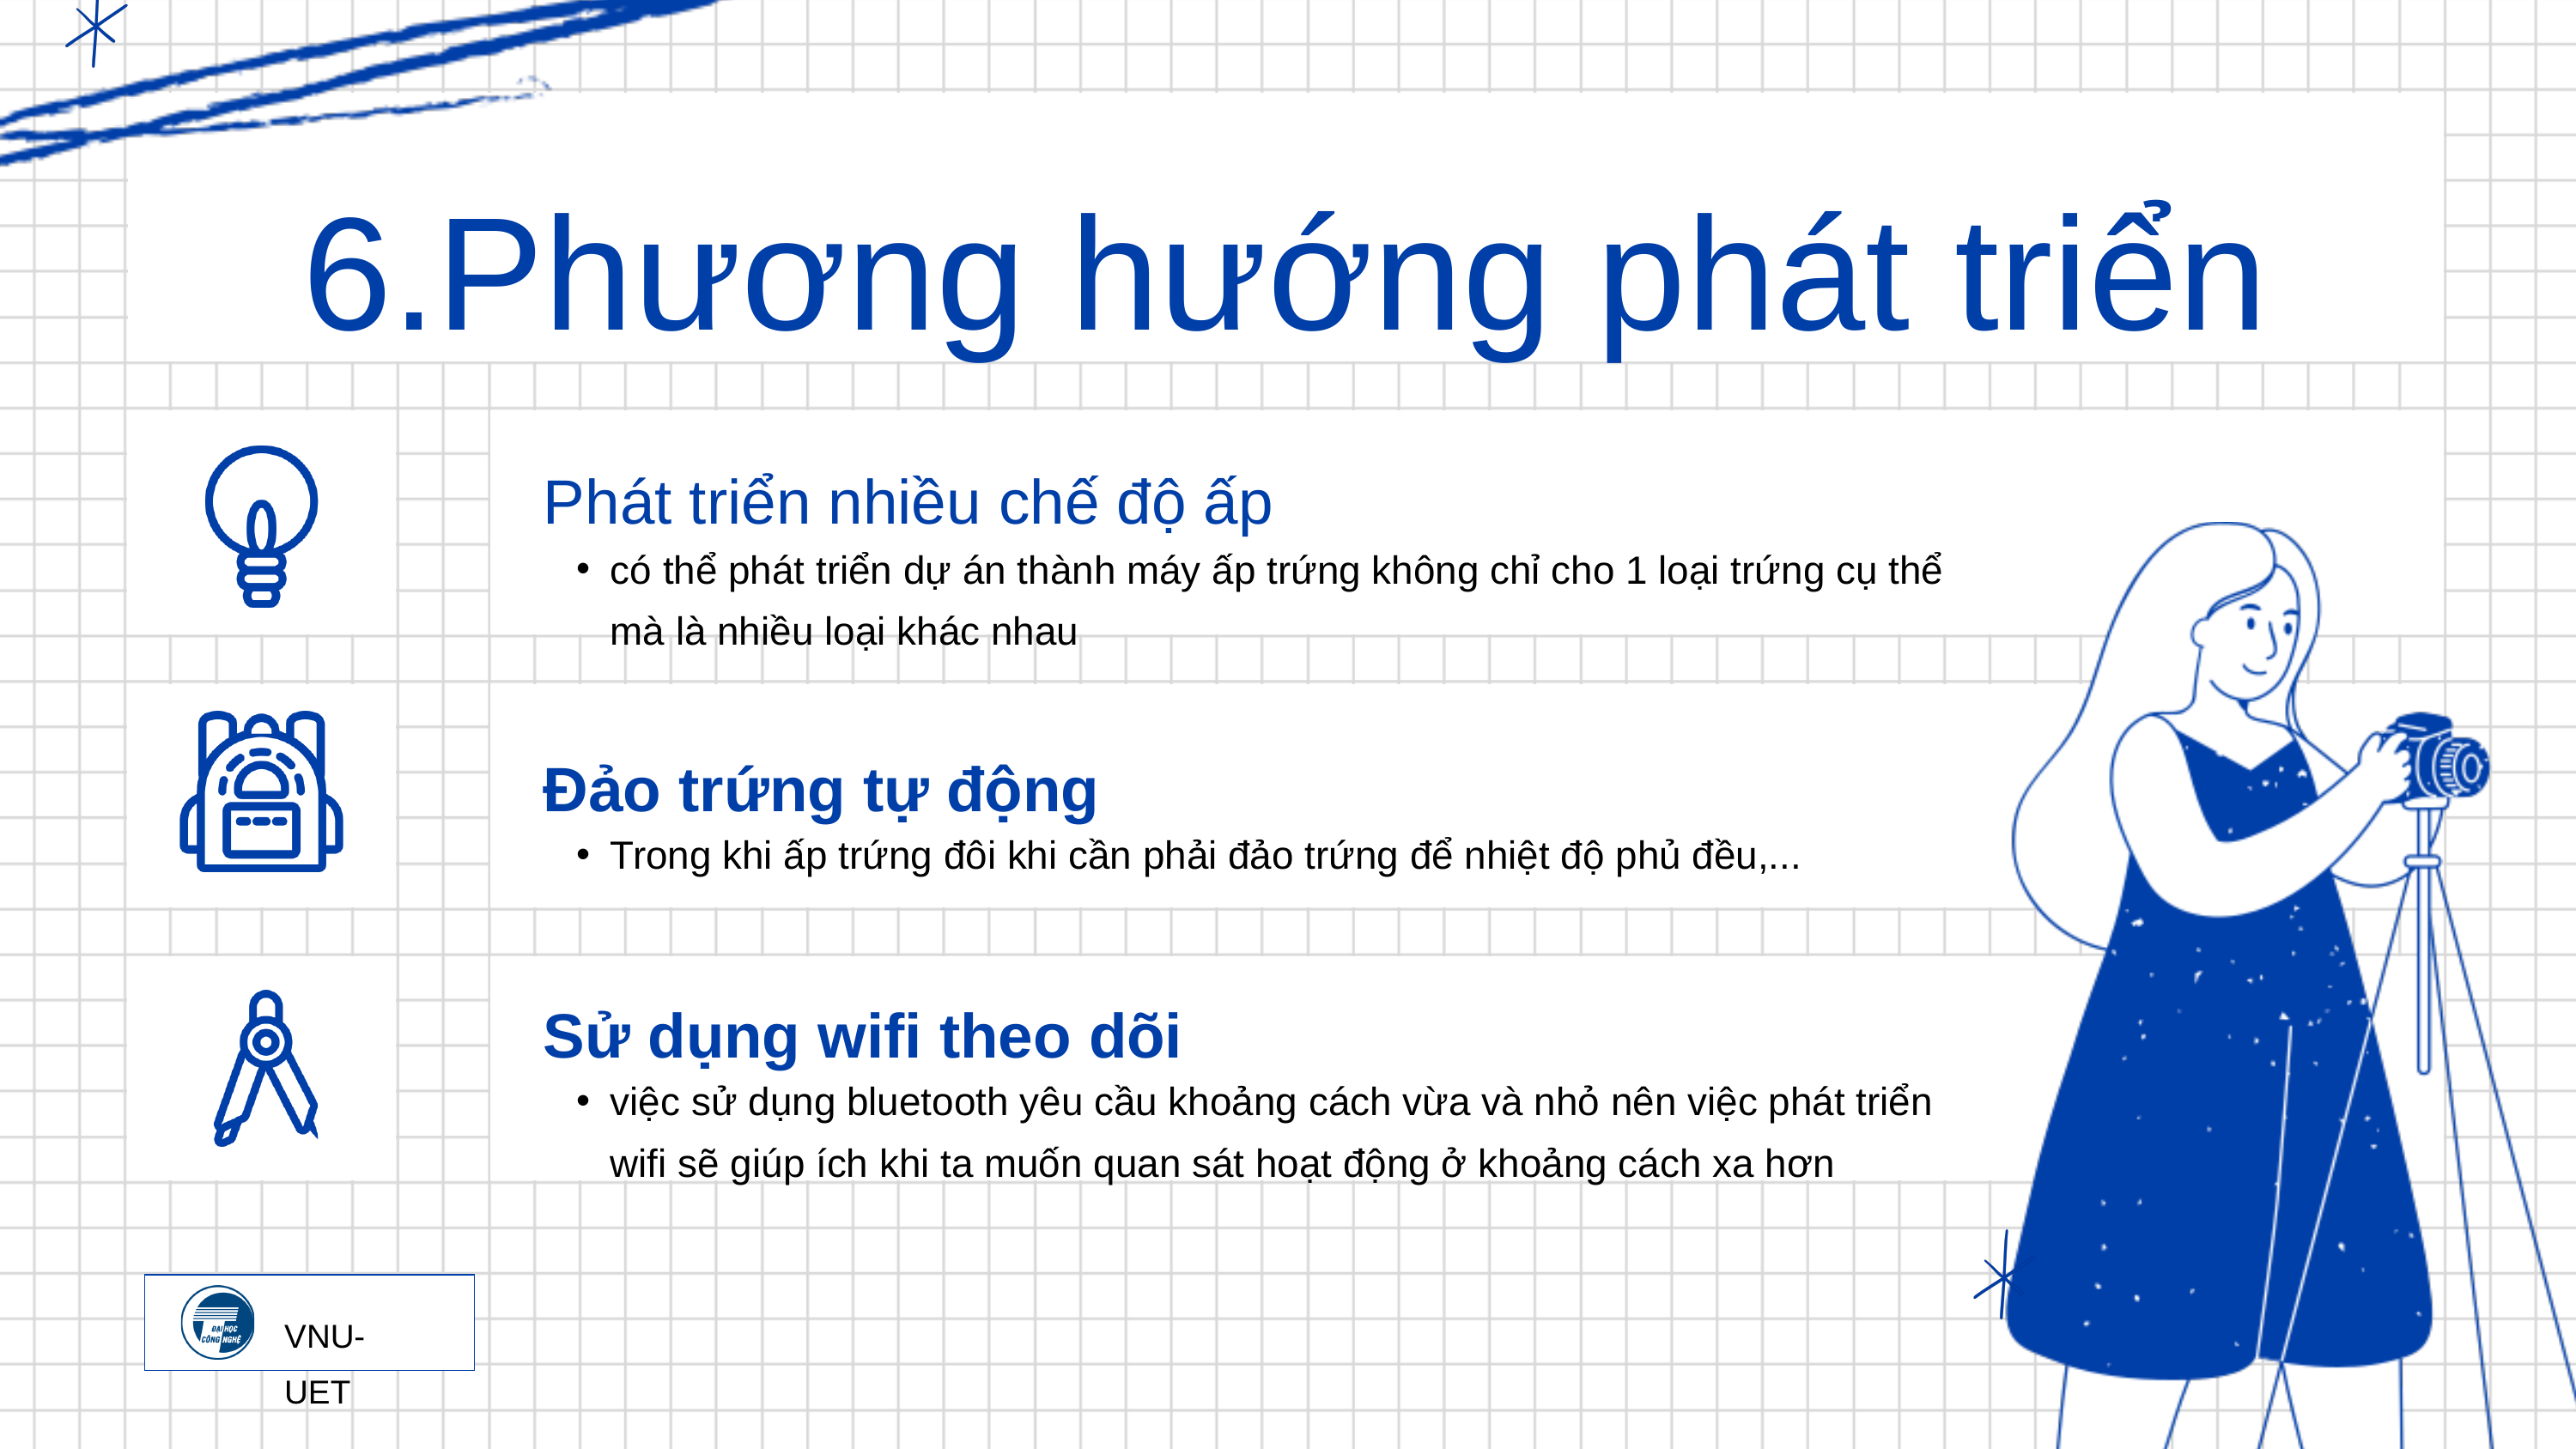

6.Phương hướng phát triển

Phát triển nhiều chế độ ấp

có thể phát triển dự án thành máy ấp trứng không chỉ cho 1 loại trứng cụ thể mà là nhiều loại khác nhau

Đảo trứng tự động
Trong khi ấp trứng đôi khi cần phải đảo trứng để nhiệt độ phủ đều,...

Sử dụng wifi theo dõi
việc sử dụng bluetooth yêu cầu khoảng cách vừa và nhỏ nên việc phát triển wifi sẽ giúp ích khi ta muốn quan sát hoạt động ở khoảng cách xa hơn

VNU-UET